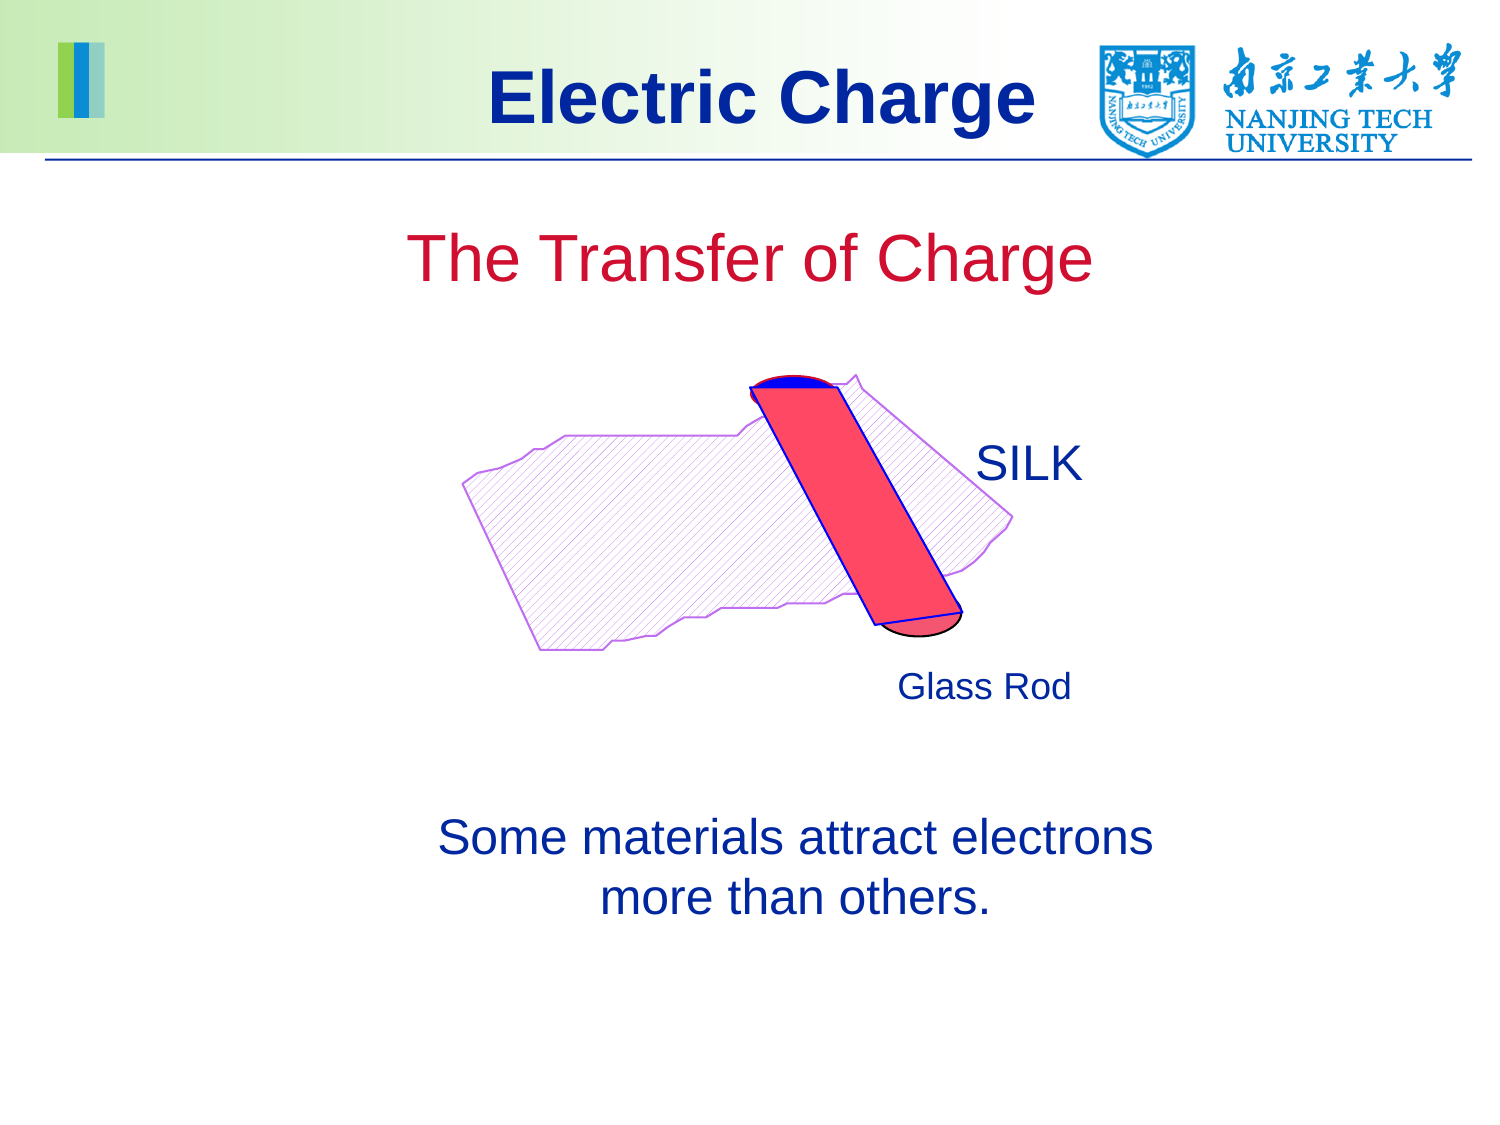

Electric Charge

The Transfer of Charge

Glass Rod
SILK

Some materials attract electrons
more than others.